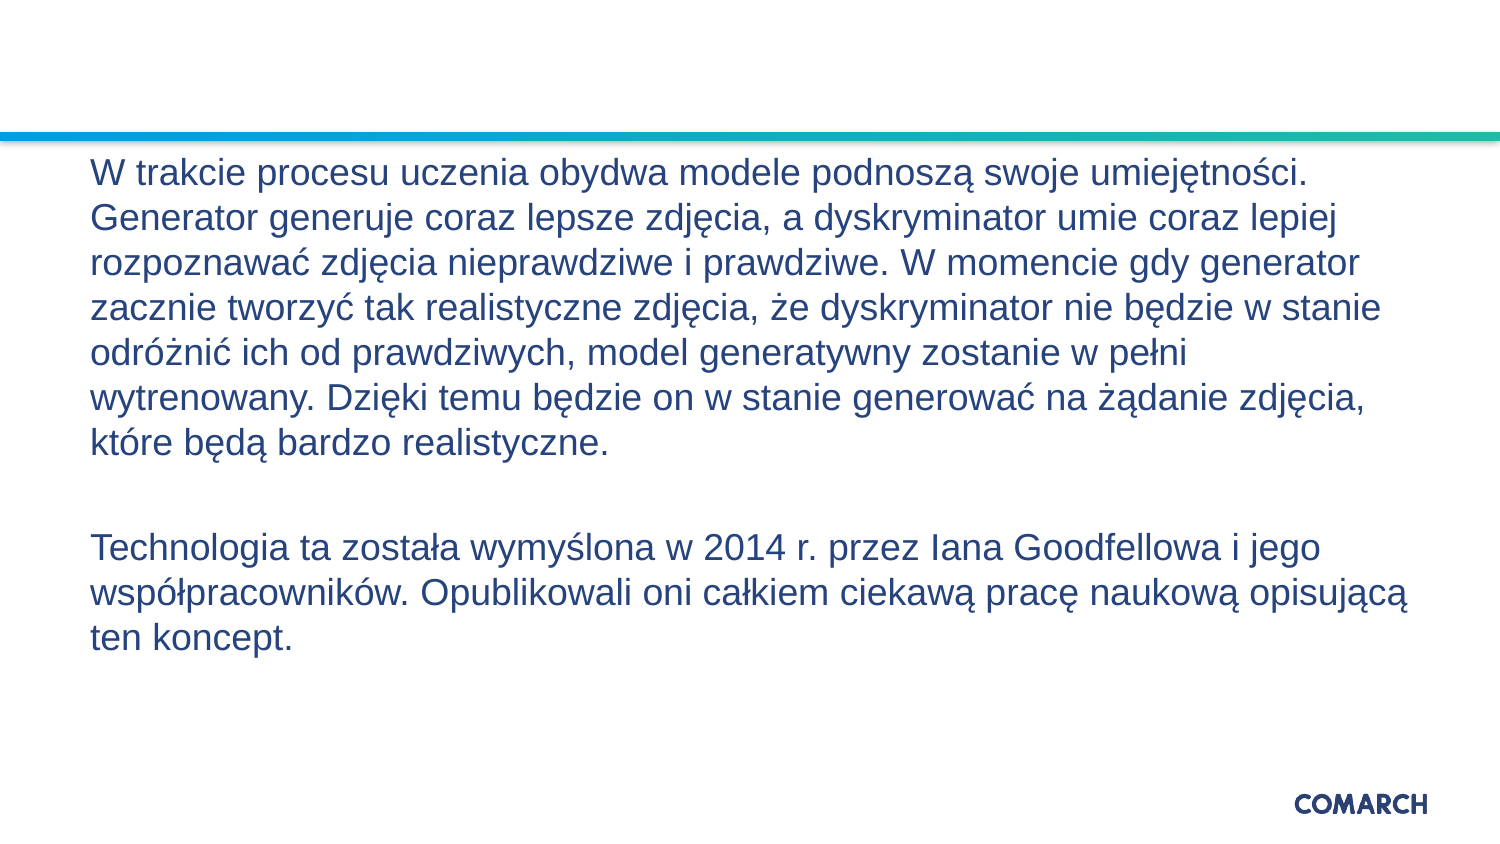

W trakcie procesu uczenia obydwa modele podnoszą swoje umiejętności. Generator generuje coraz lepsze zdjęcia, a dyskryminator umie coraz lepiej rozpoznawać zdjęcia nieprawdziwe i prawdziwe. W momencie gdy generator zacznie tworzyć tak realistyczne zdjęcia, że dyskryminator nie będzie w stanie odróżnić ich od prawdziwych, model generatywny zostanie w pełni wytrenowany. Dzięki temu będzie on w stanie generować na żądanie zdjęcia, które będą bardzo realistyczne.

Technologia ta została wymyślona w 2014 r. przez Iana Goodfellowa i jego współpracowników. Opublikowali oni całkiem ciekawą pracę naukową opisującą ten koncept.